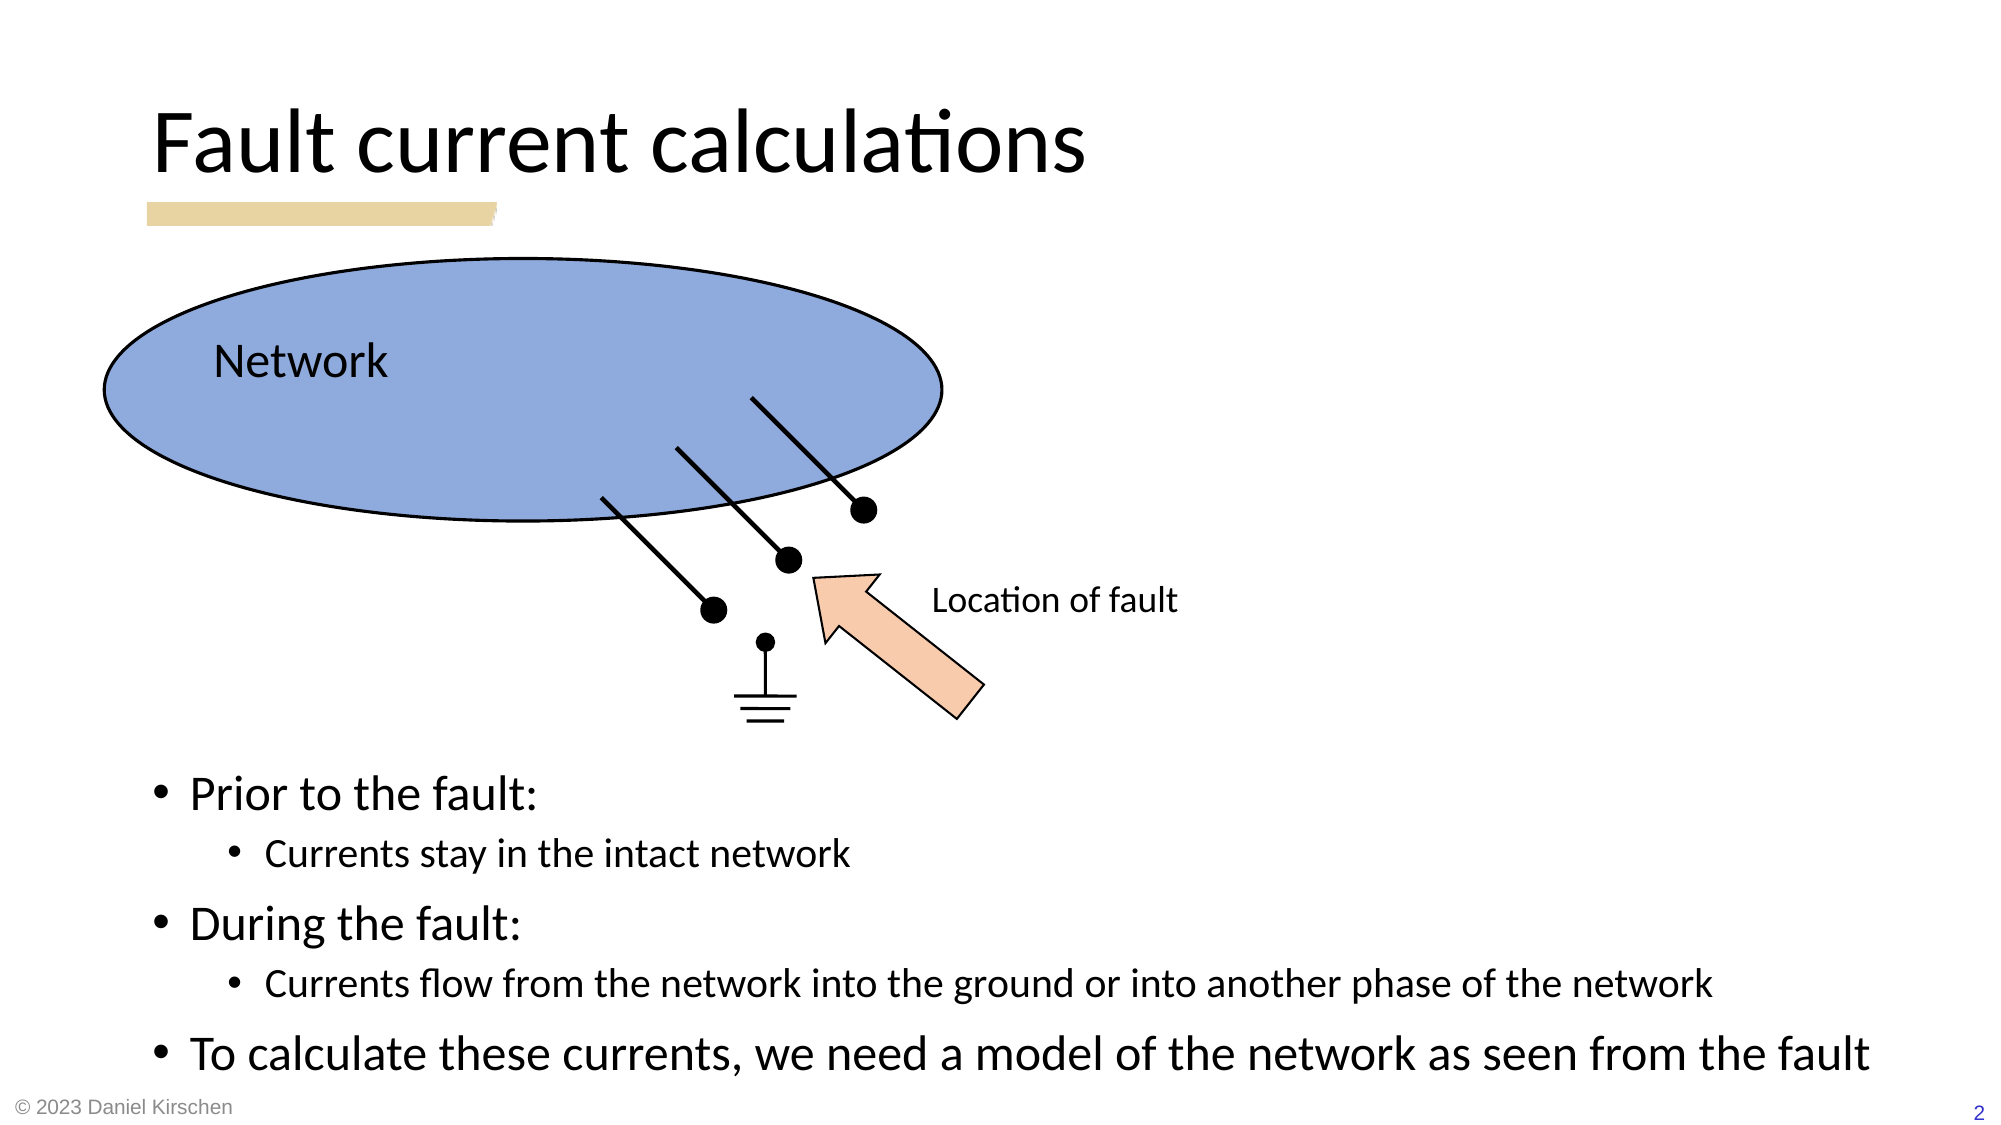

# Fault current calculations

Network

Location of fault

Prior to the fault:
Currents stay in the intact network
During the fault:
Currents flow from the network into the ground or into another phase of the network
To calculate these currents, we need a model of the network as seen from the fault
© 2023 Daniel Kirschen
2